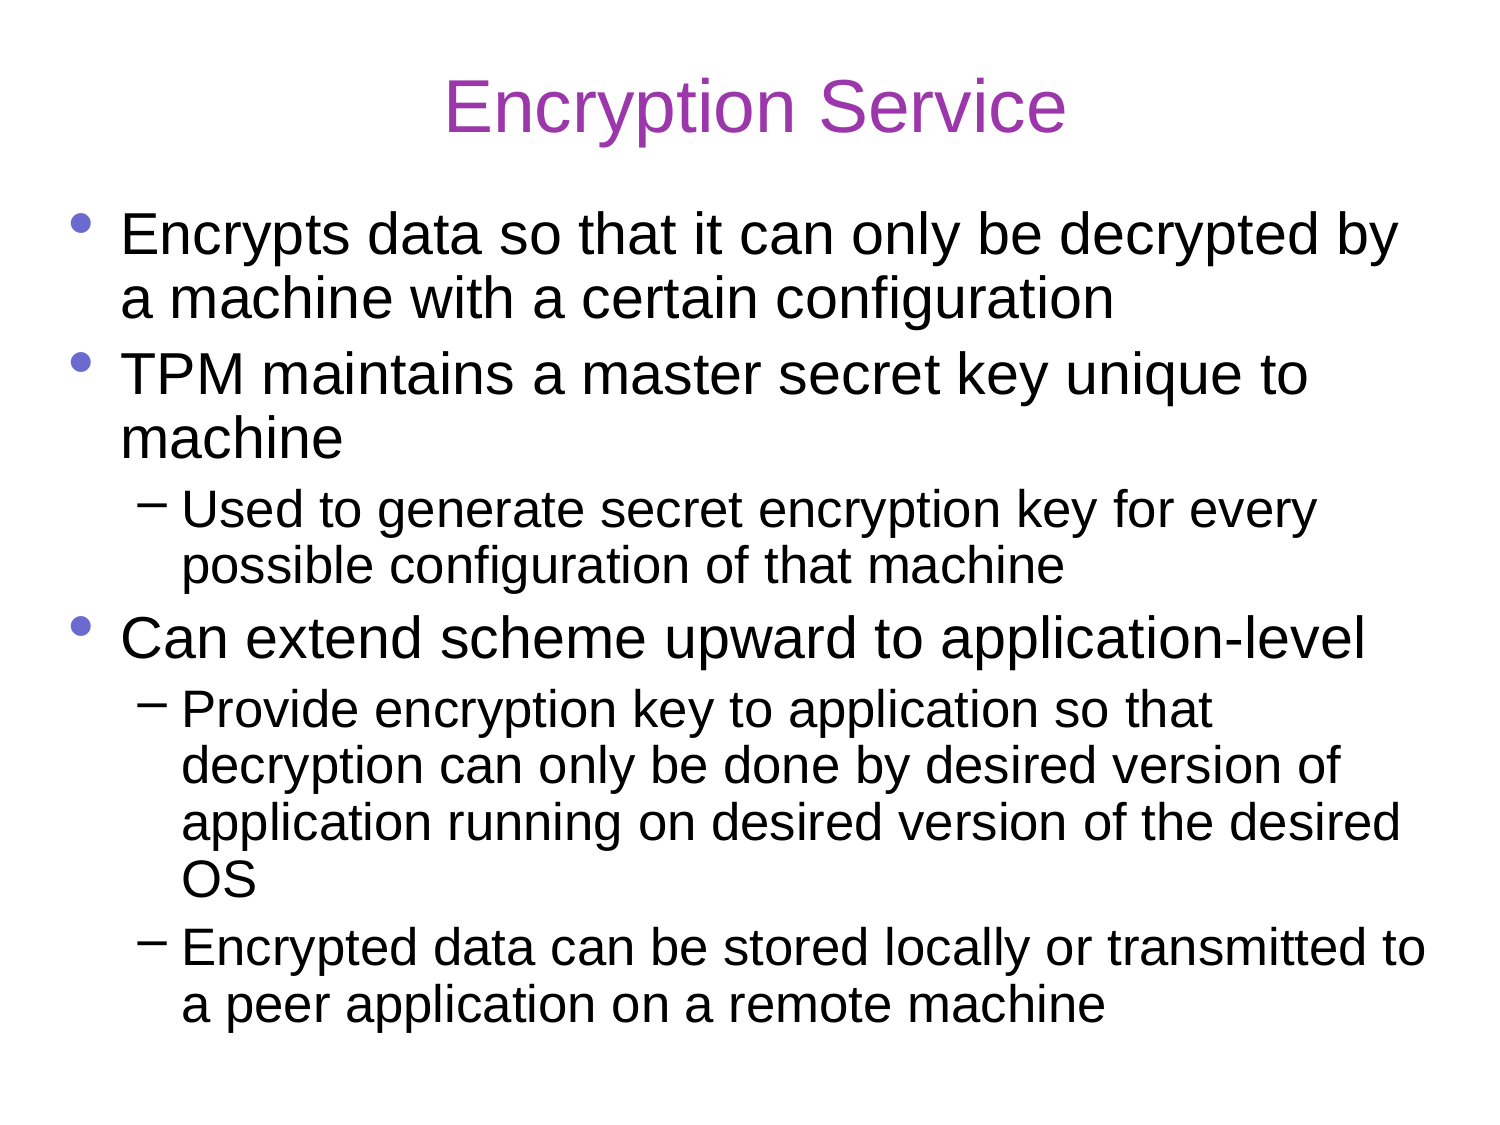

# Encryption Service
Encrypts data so that it can only be decrypted by a machine with a certain configuration
TPM maintains a master secret key unique to machine
Used to generate secret encryption key for every possible configuration of that machine
Can extend scheme upward to application-level
Provide encryption key to application so that decryption can only be done by desired version of application running on desired version of the desired OS
Encrypted data can be stored locally or transmitted to a peer application on a remote machine
28